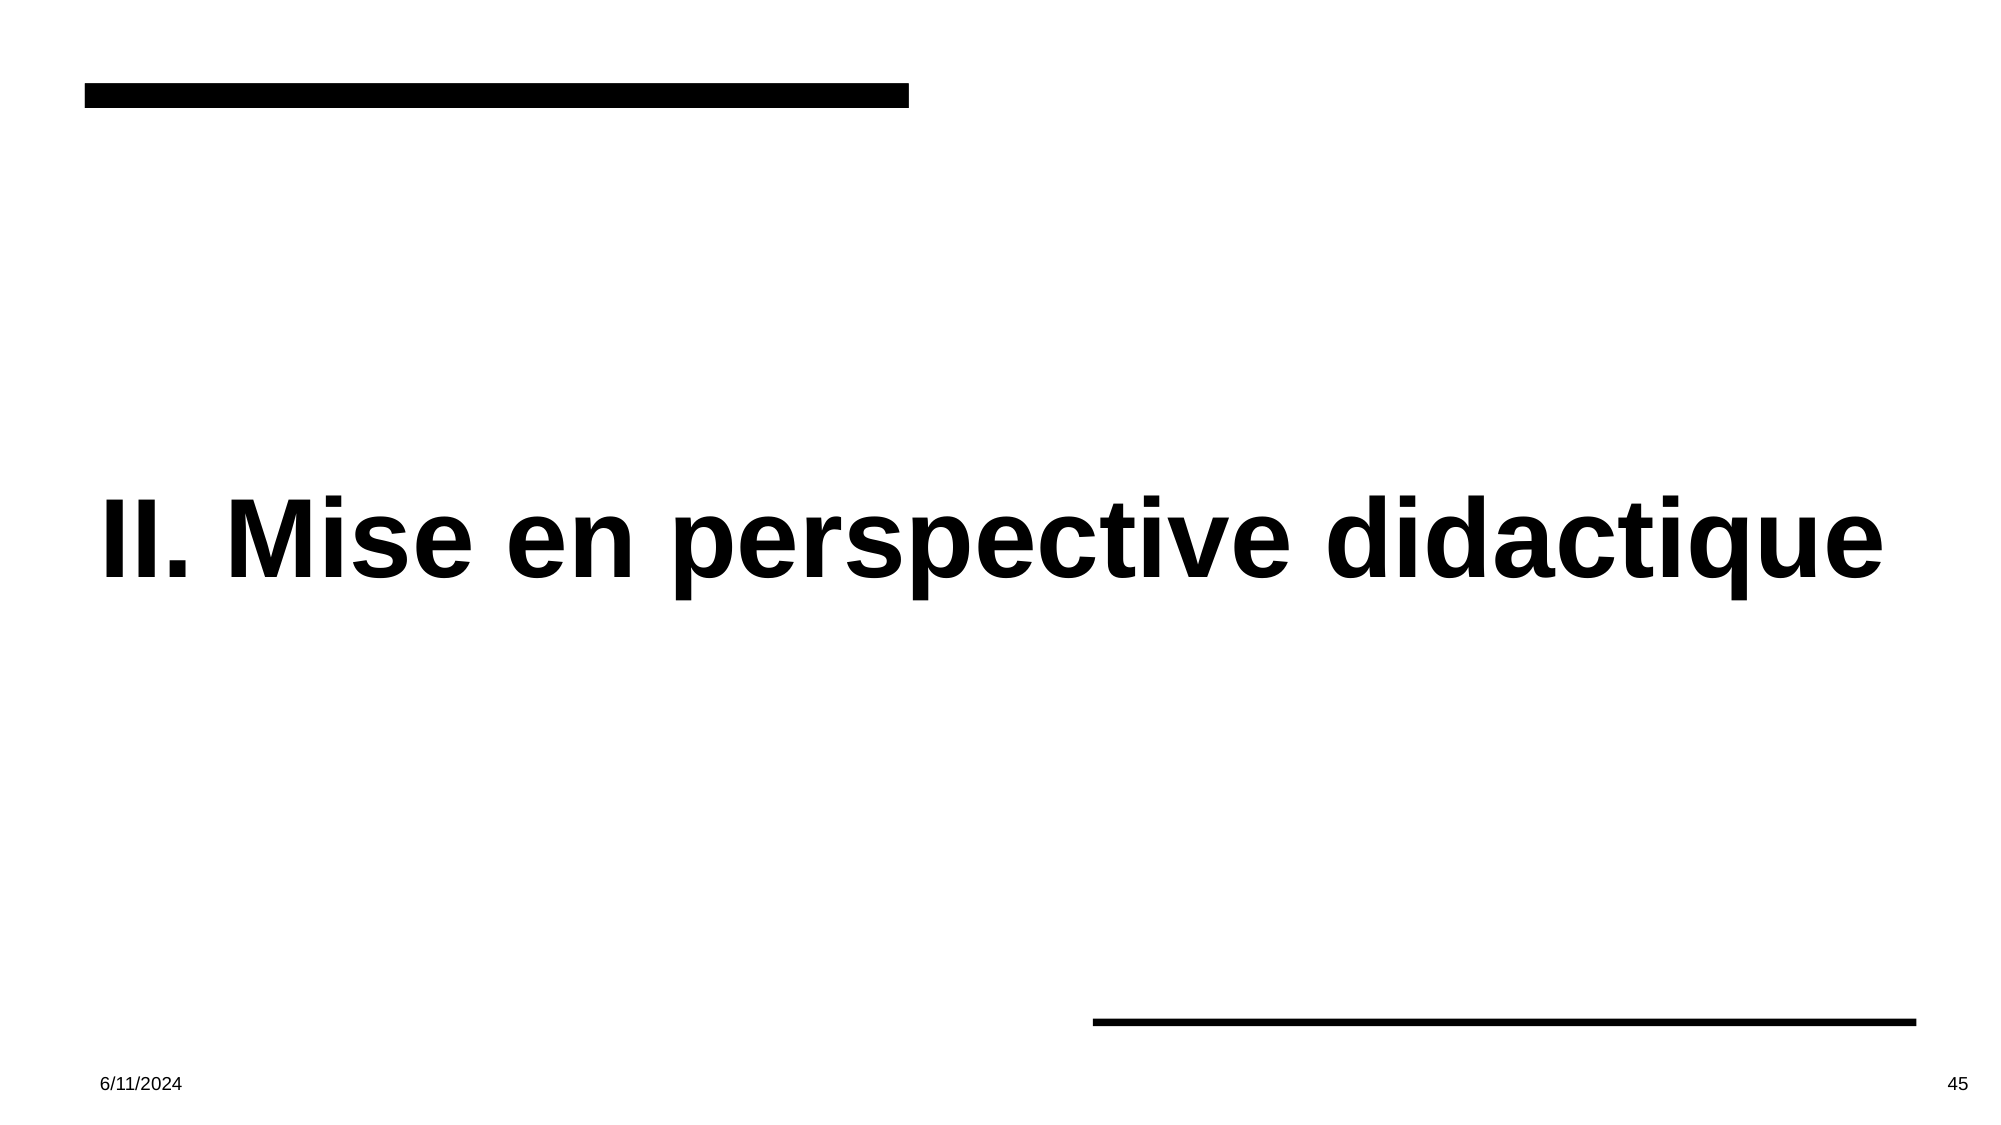

# II. Mise en perspective didactique
6/11/2024
45